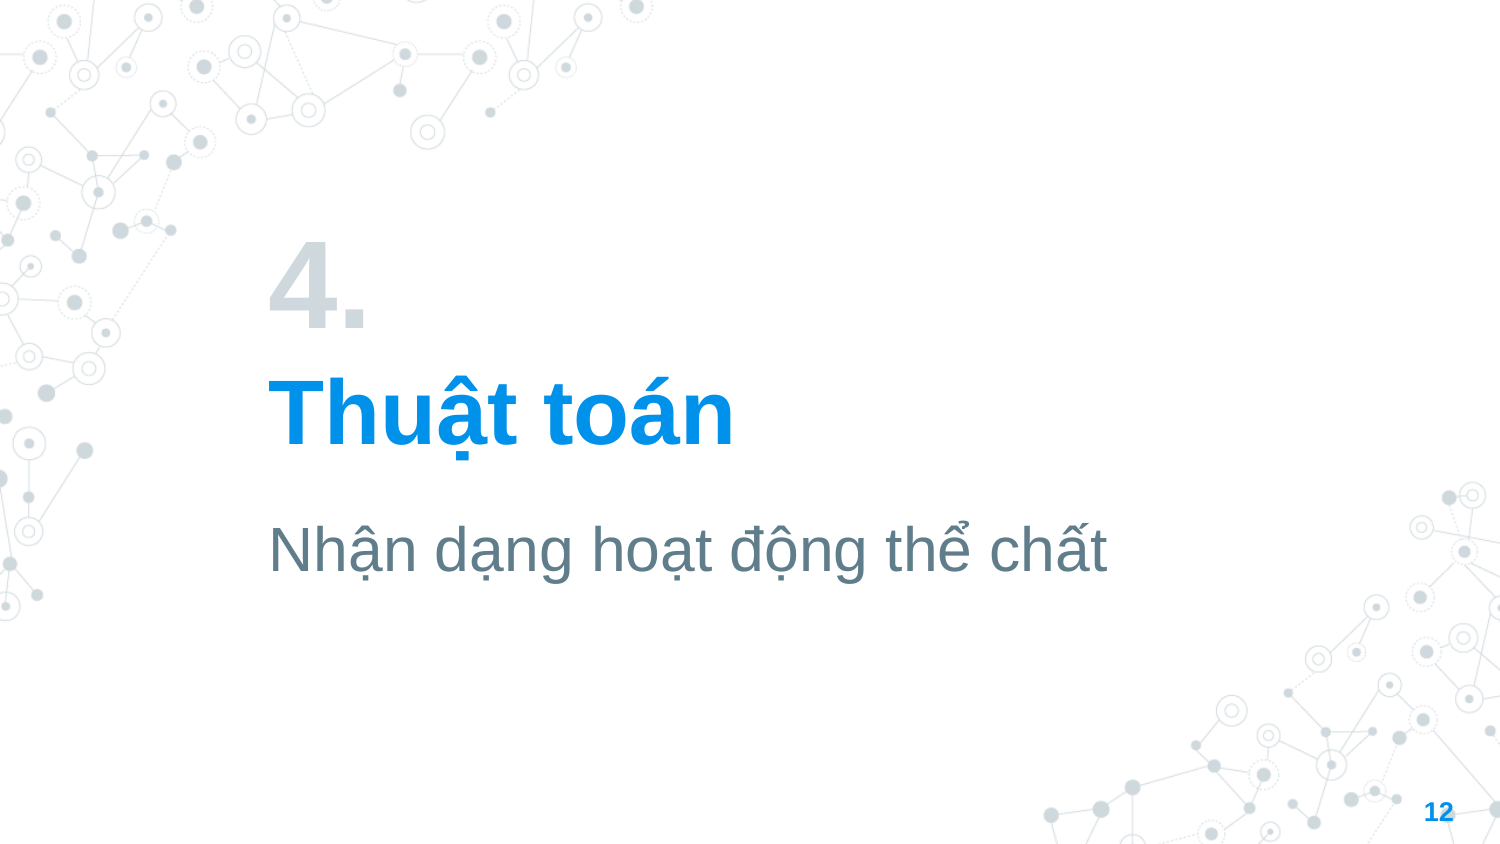

# 4.
Thuật toán
Nhận dạng hoạt động thể chất
12